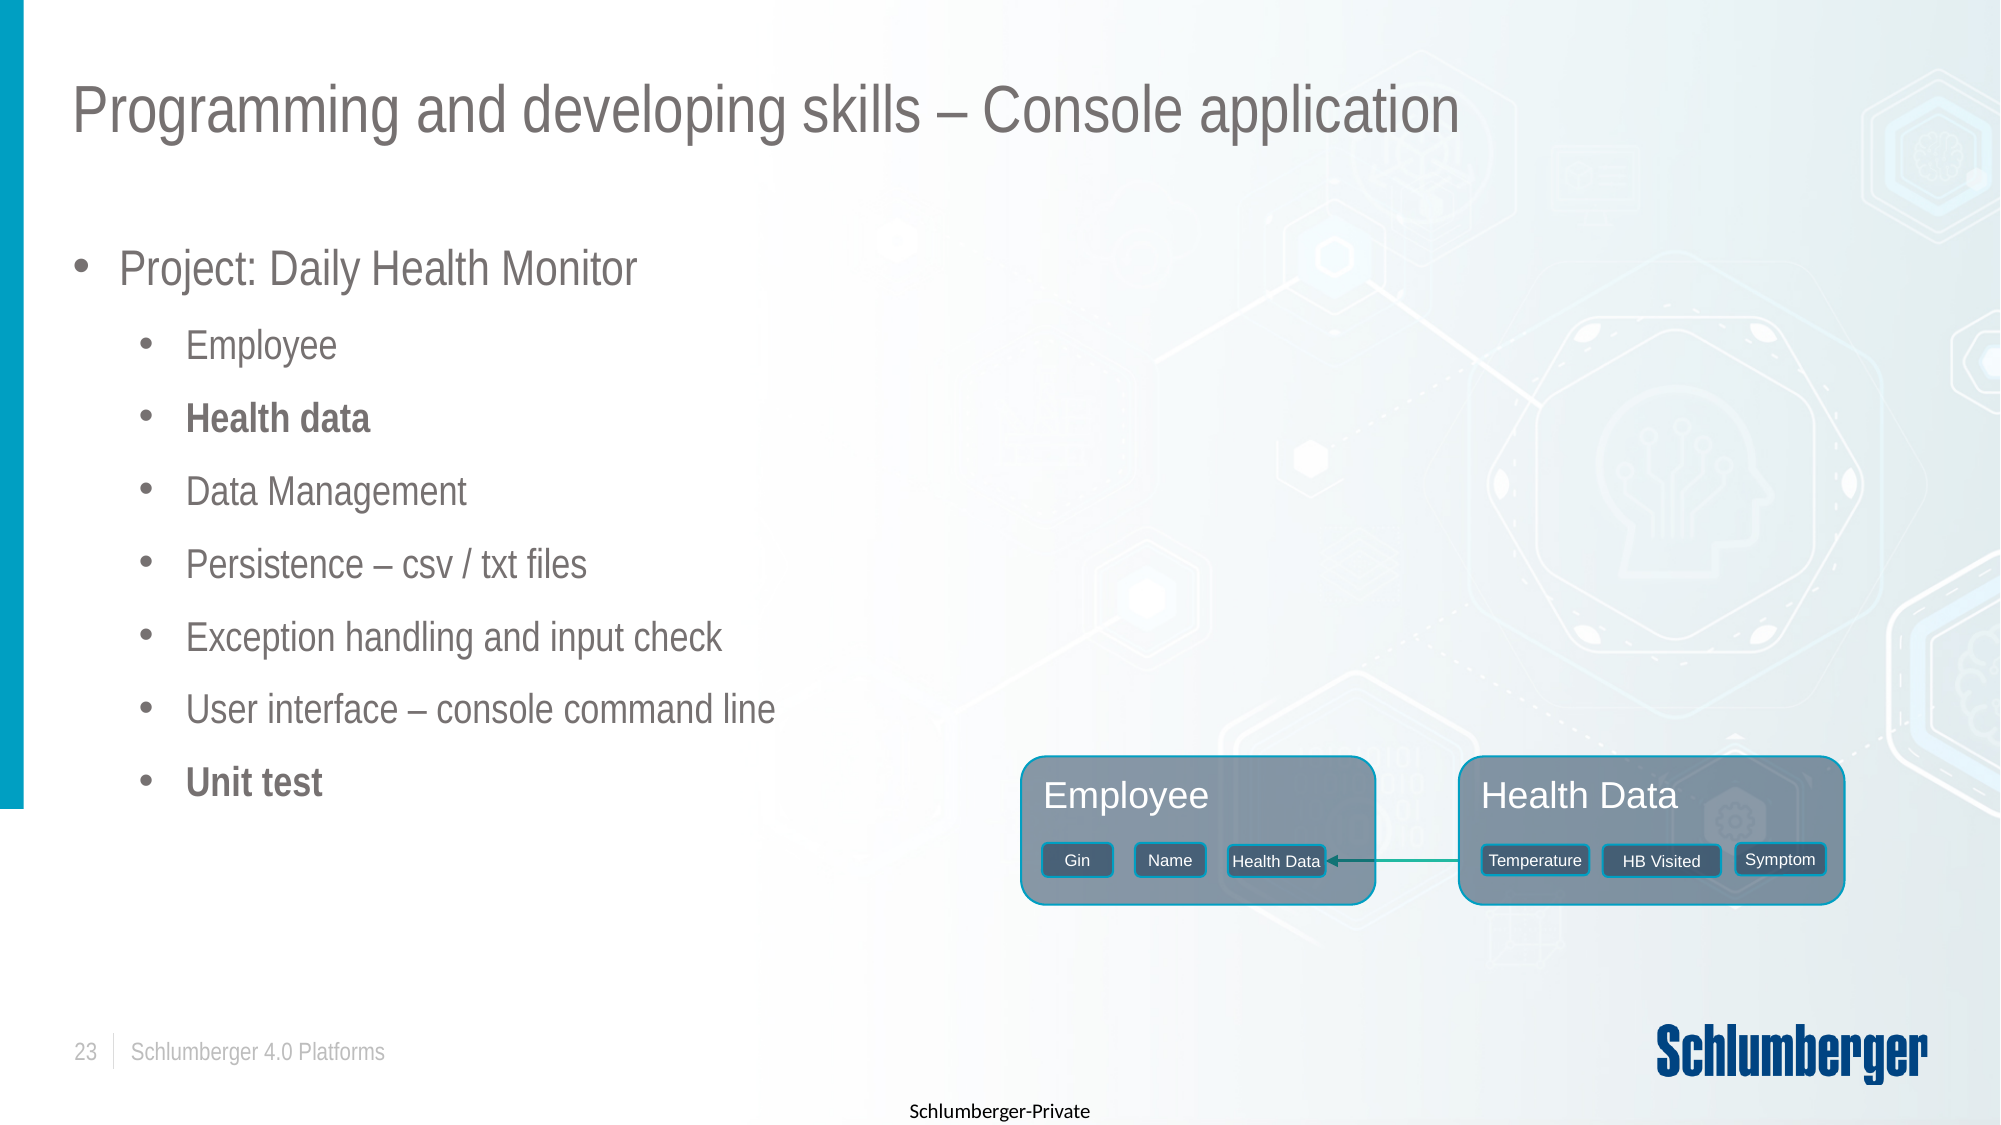

# Programming and developing skills – Console application
Project: Daily Health Monitor
Employee
Health data
Data Management
Persistence – csv / txt files
Exception handling and input check
User interface – console command line
Unit test
Employee
Gin
Name
Health Data
Health Data
Temperature
HB Visited
Symptom
23